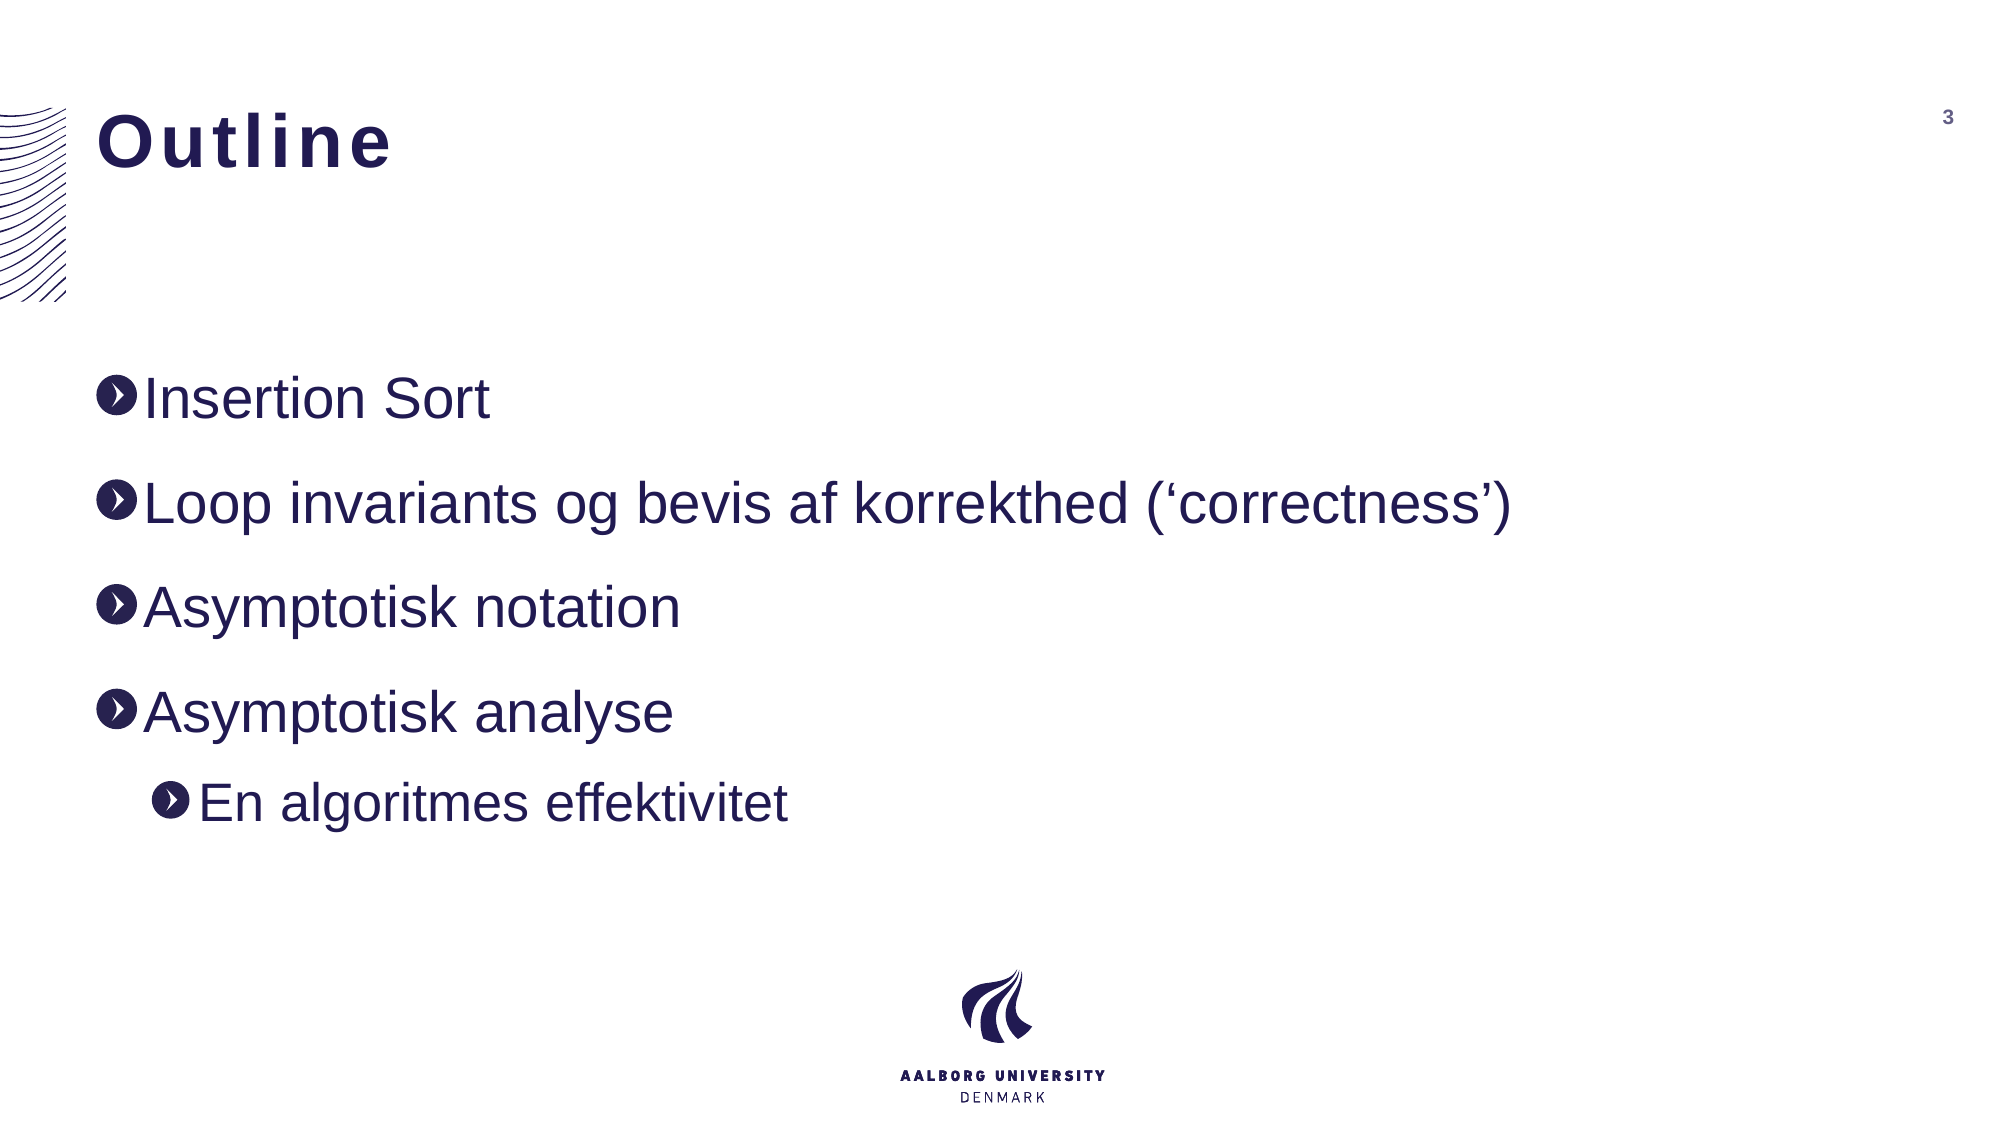

# Outline
3
Insertion Sort
Loop invariants og bevis af korrekthed (‘correctness’)
Asymptotisk notation
Asymptotisk analyse
En algoritmes effektivitet